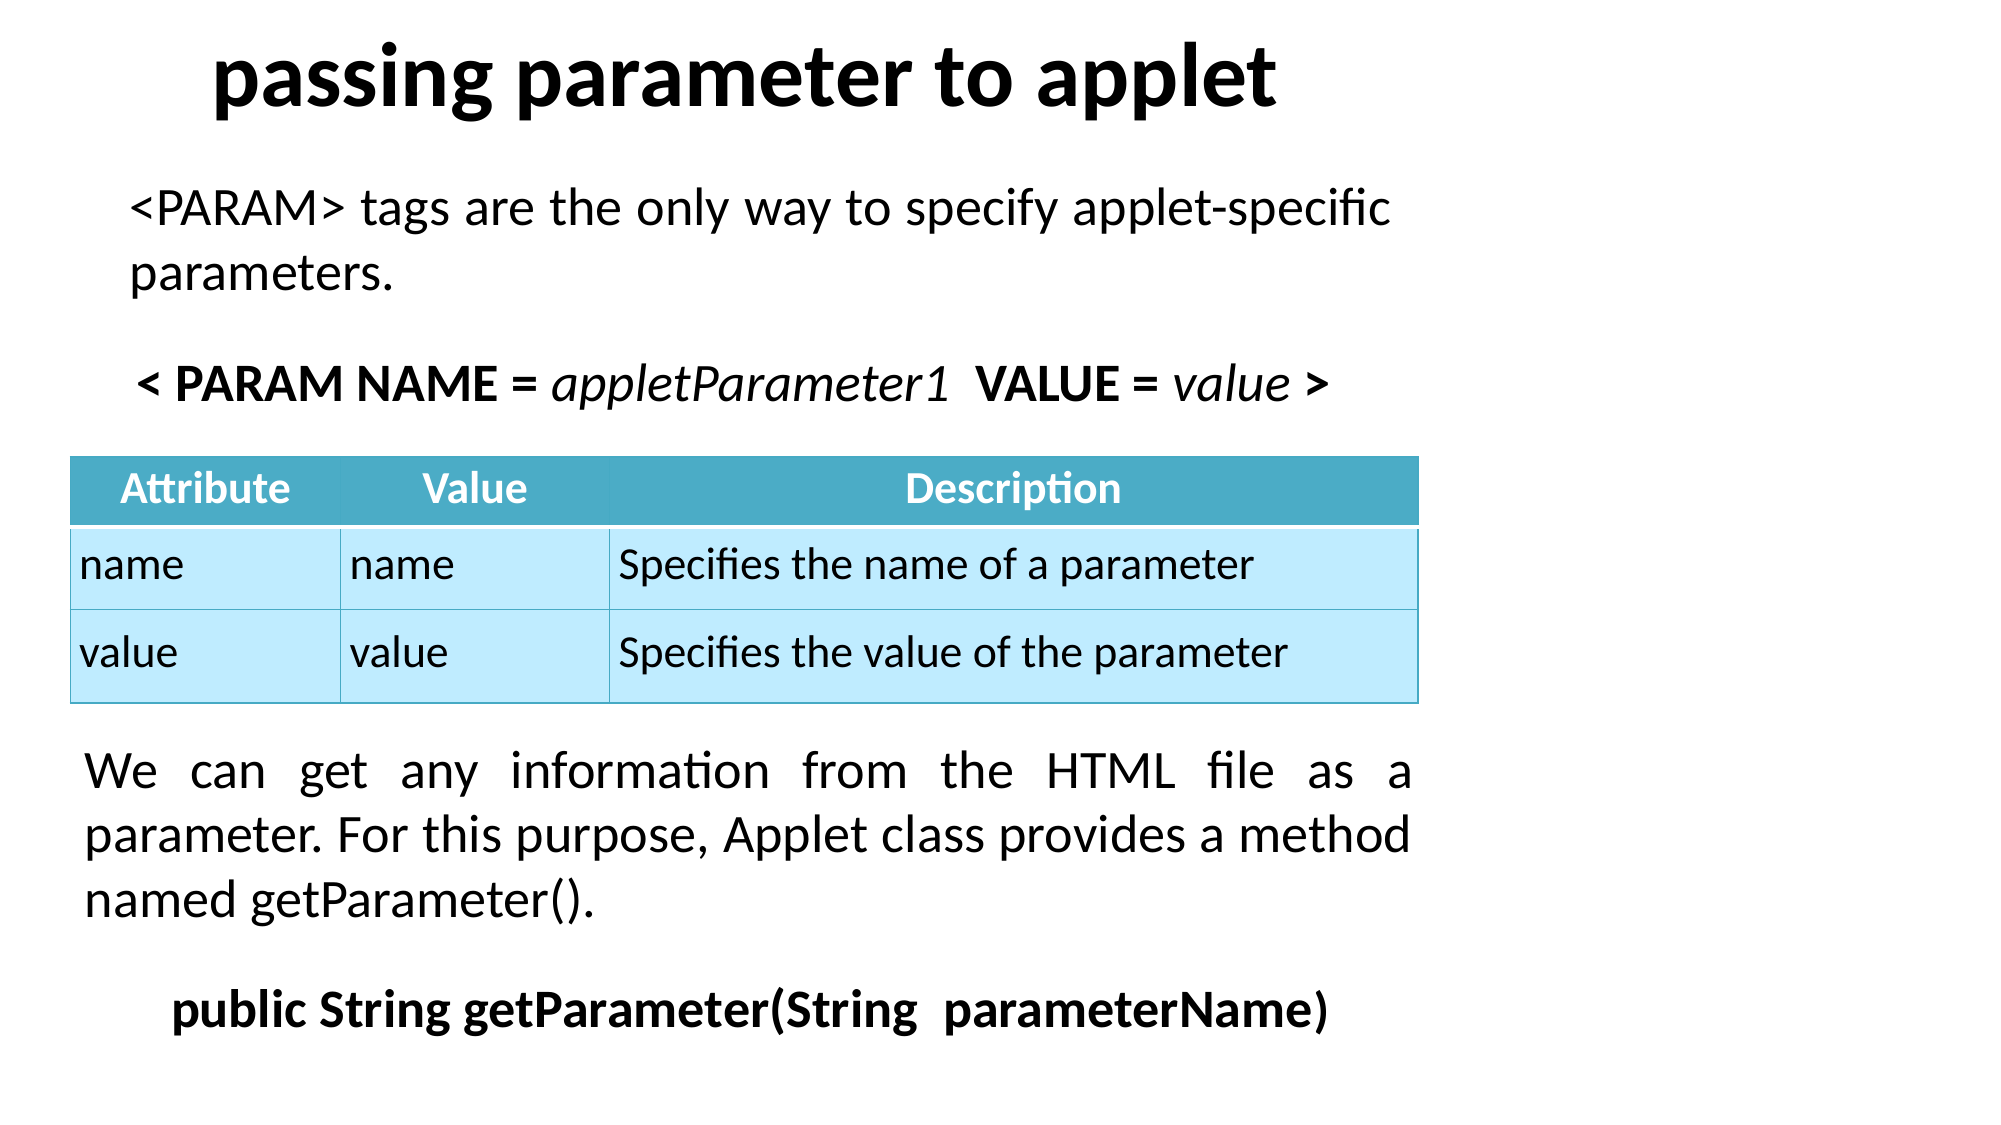

# passing parameter to applet
	<PARAM> tags are the only way to specify applet-specific parameters.

< PARAM NAME = appletParameter1  VALUE = value >
| Attribute | Value | Description |
| --- | --- | --- |
| name | name | Specifies the name of a parameter |
| value | value | Specifies the value of the parameter |
We can get any information from the HTML file as a parameter. For this purpose, Applet class provides a method named getParameter().

public String getParameter(String  parameterName)